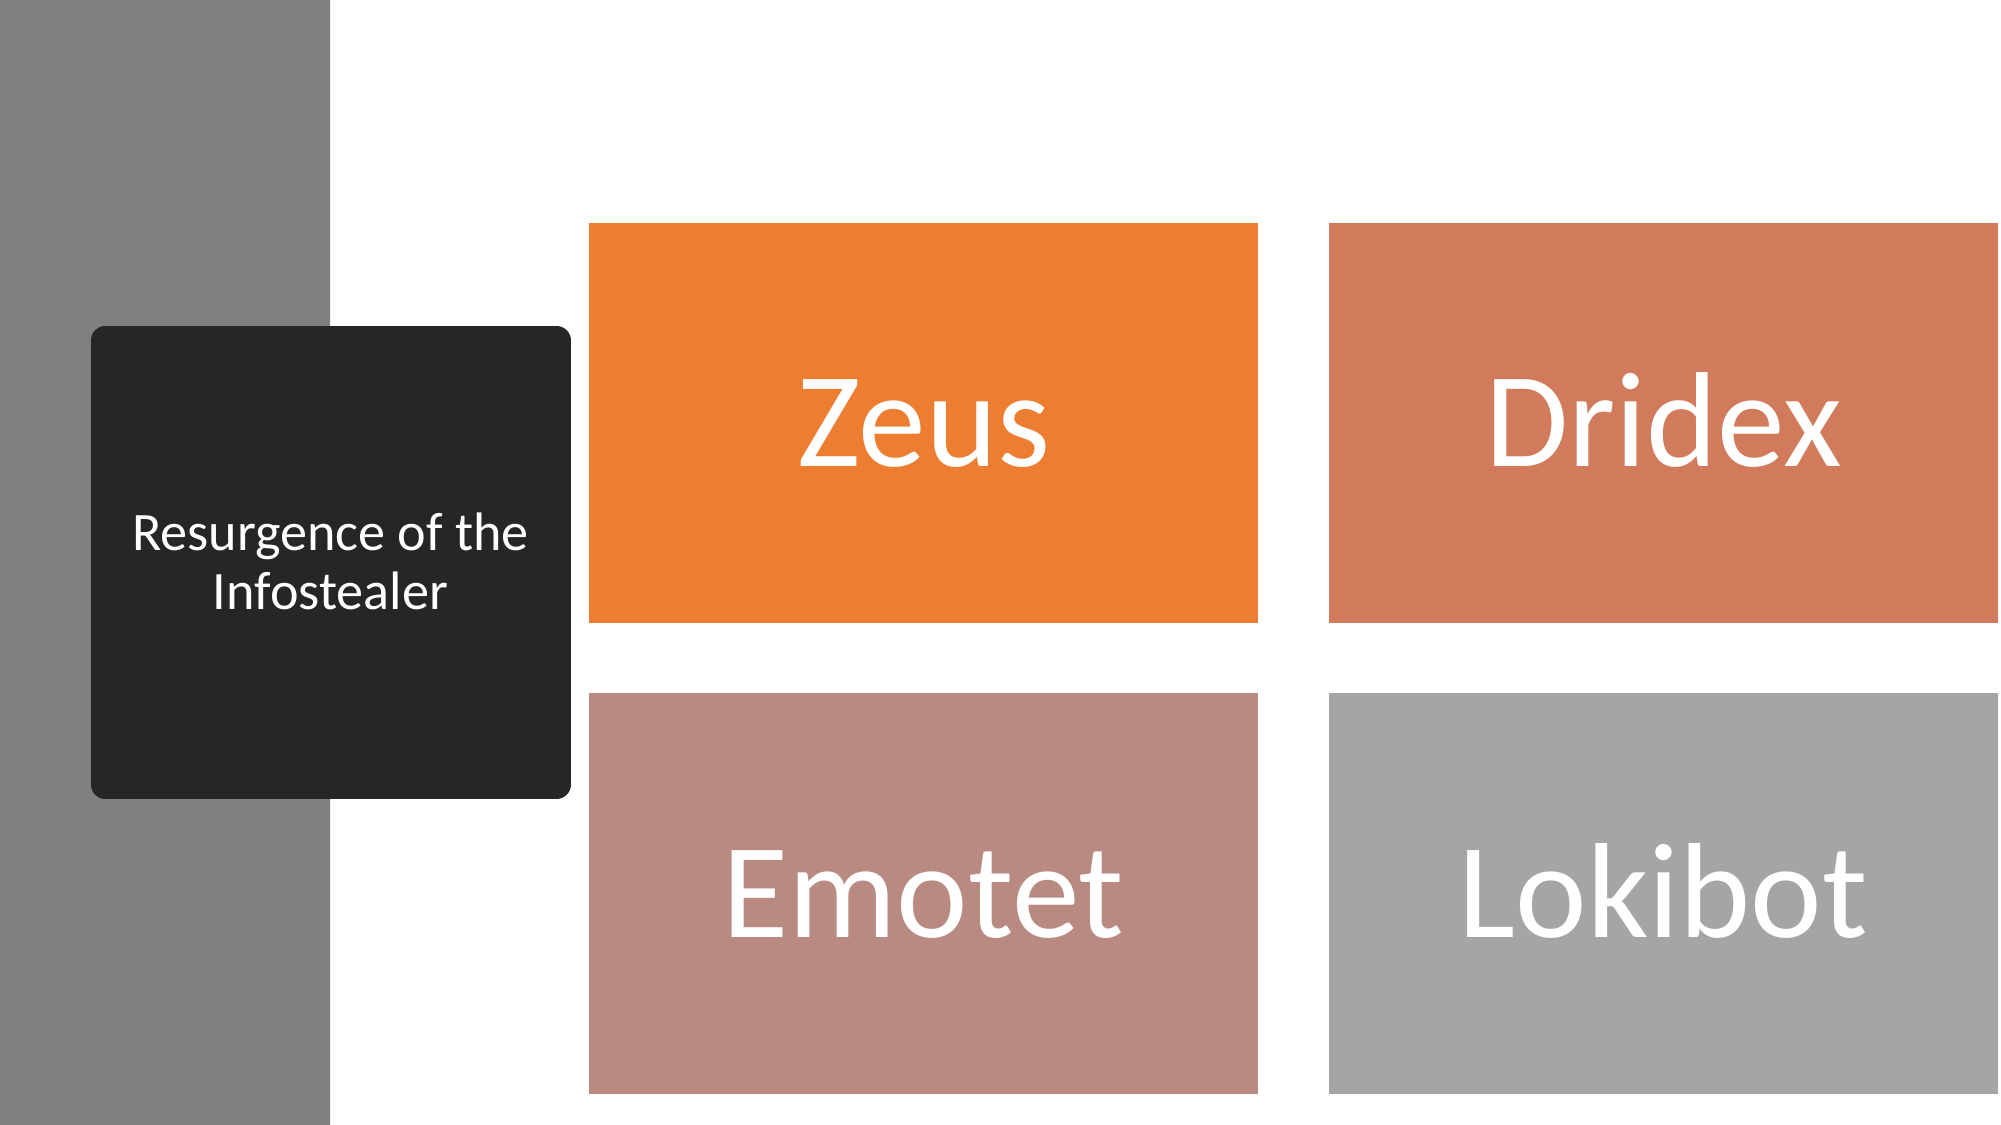

Zeus
Dridex
Emotet
Lokibot
# Resurgence of the Infostealer